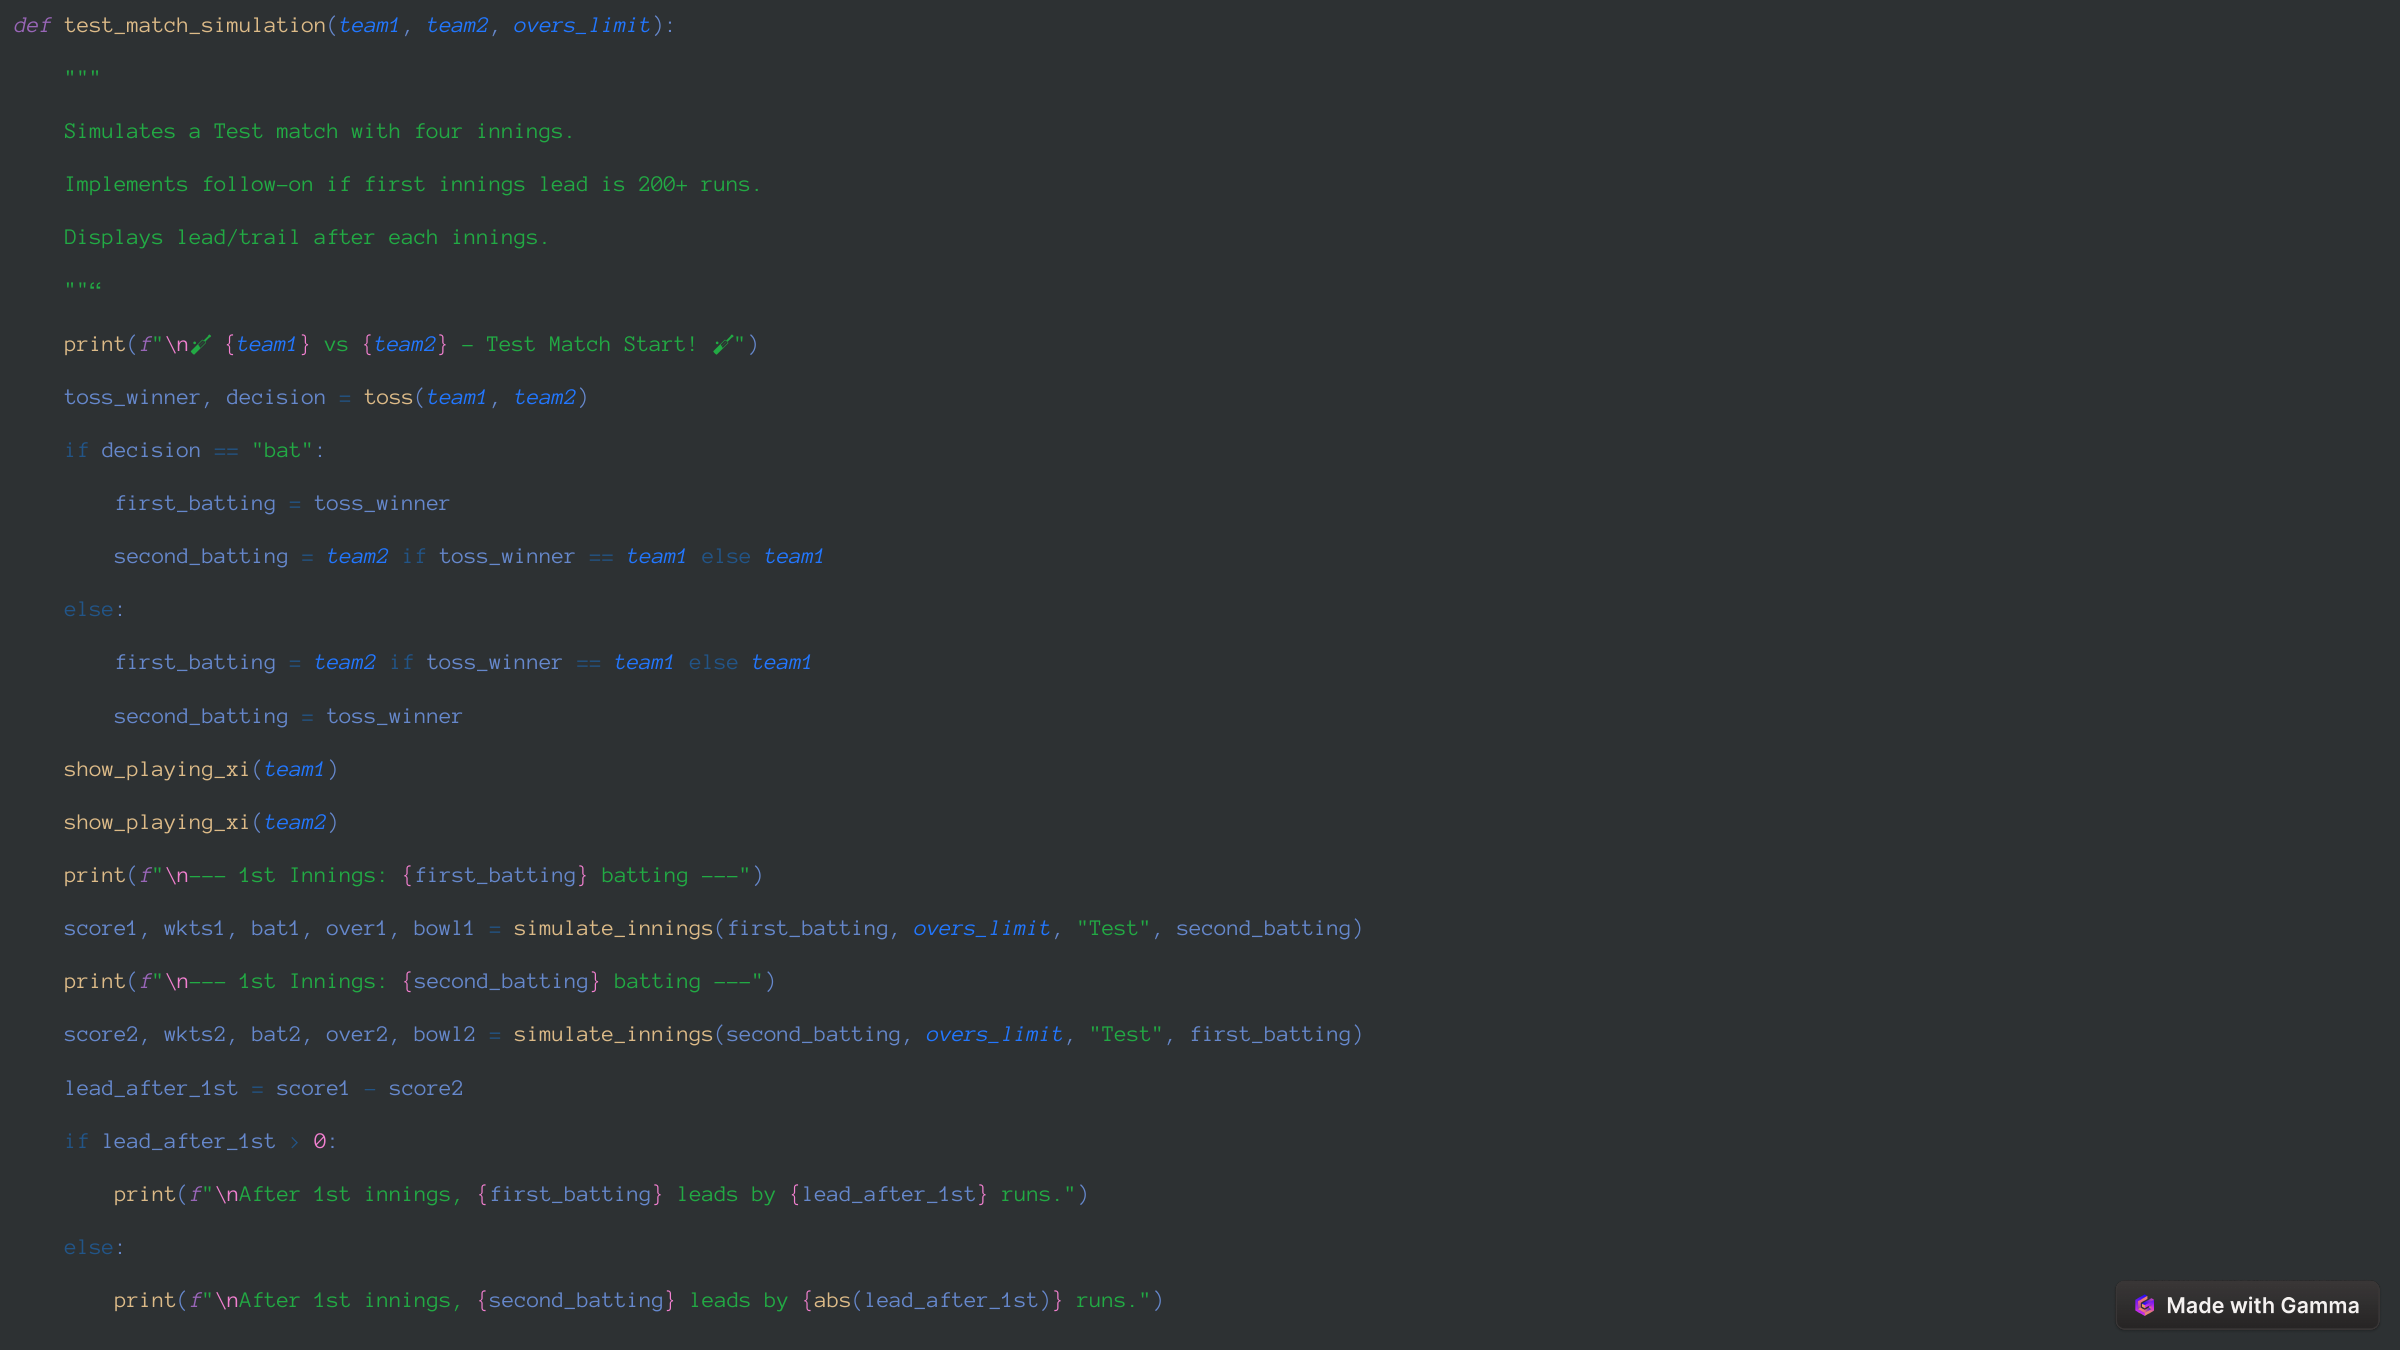

def test_match_simulation(team1, team2, overs_limit):
    """
    Simulates a Test match with four innings.
    Implements follow-on if first innings lead is 200+ runs.
    Displays lead/trail after each innings.
    ""“
    print(f"\n🏏 {team1} vs {team2} - Test Match Start! 🏏")
    toss_winner, decision = toss(team1, team2)
    if decision == "bat":
        first_batting = toss_winner
        second_batting = team2 if toss_winner == team1 else team1
    else:
        first_batting = team2 if toss_winner == team1 else team1
        second_batting = toss_winner
    show_playing_xi(team1)
    show_playing_xi(team2)
    print(f"\n--- 1st Innings: {first_batting} batting ---")
    score1, wkts1, bat1, over1, bowl1 = simulate_innings(first_batting, overs_limit, "Test", second_batting)
    print(f"\n--- 1st Innings: {second_batting} batting ---")
    score2, wkts2, bat2, over2, bowl2 = simulate_innings(second_batting, overs_limit, "Test", first_batting)
    lead_after_1st = score1 - score2
    if lead_after_1st > 0:
        print(f"\nAfter 1st innings, {first_batting} leads by {lead_after_1st} runs.")
    else:
        print(f"\nAfter 1st innings, {second_batting} leads by {abs(lead_after_1st)} runs.")